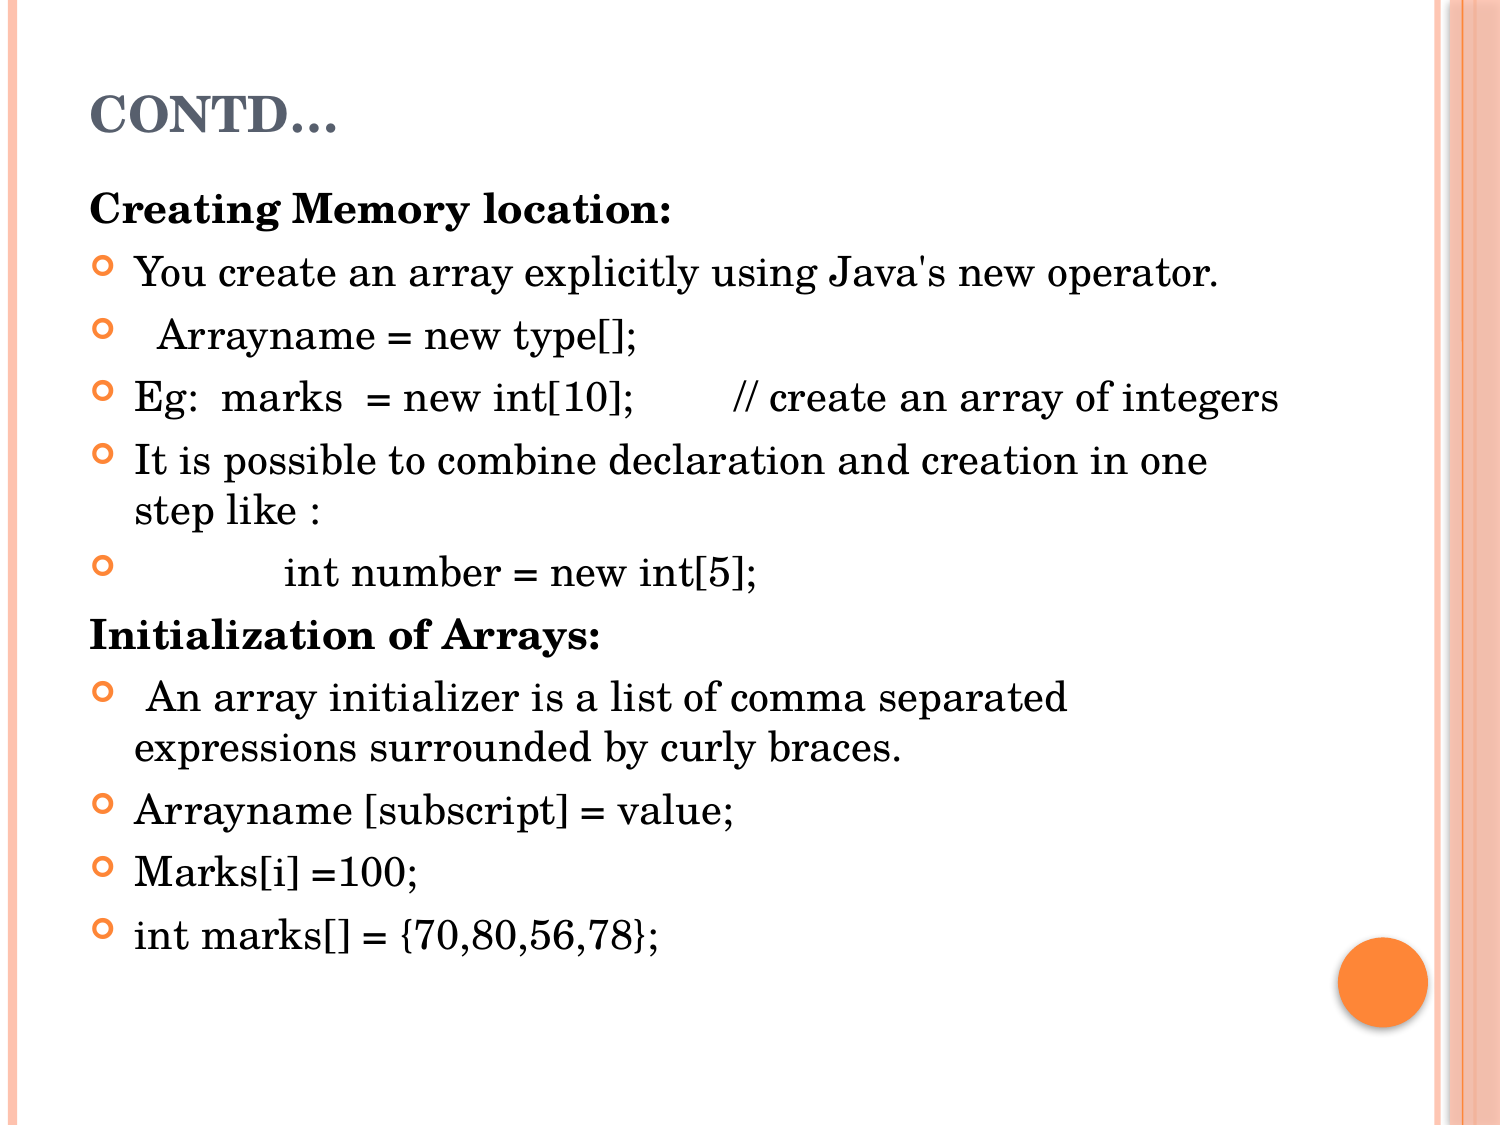

# Contd…
Creating Memory location:
You create an array explicitly using Java's new operator.
  Arrayname = new type[];
Eg:  marks  = new int[10]; 	// create an array of integers
It is possible to combine declaration and creation in one step like :
	int number = new int[5];
Initialization of Arrays:
 An array initializer is a list of comma separated expressions surrounded by curly braces.
Arrayname [subscript] = value;
Marks[i] =100;
int marks[] = {70,80,56,78};